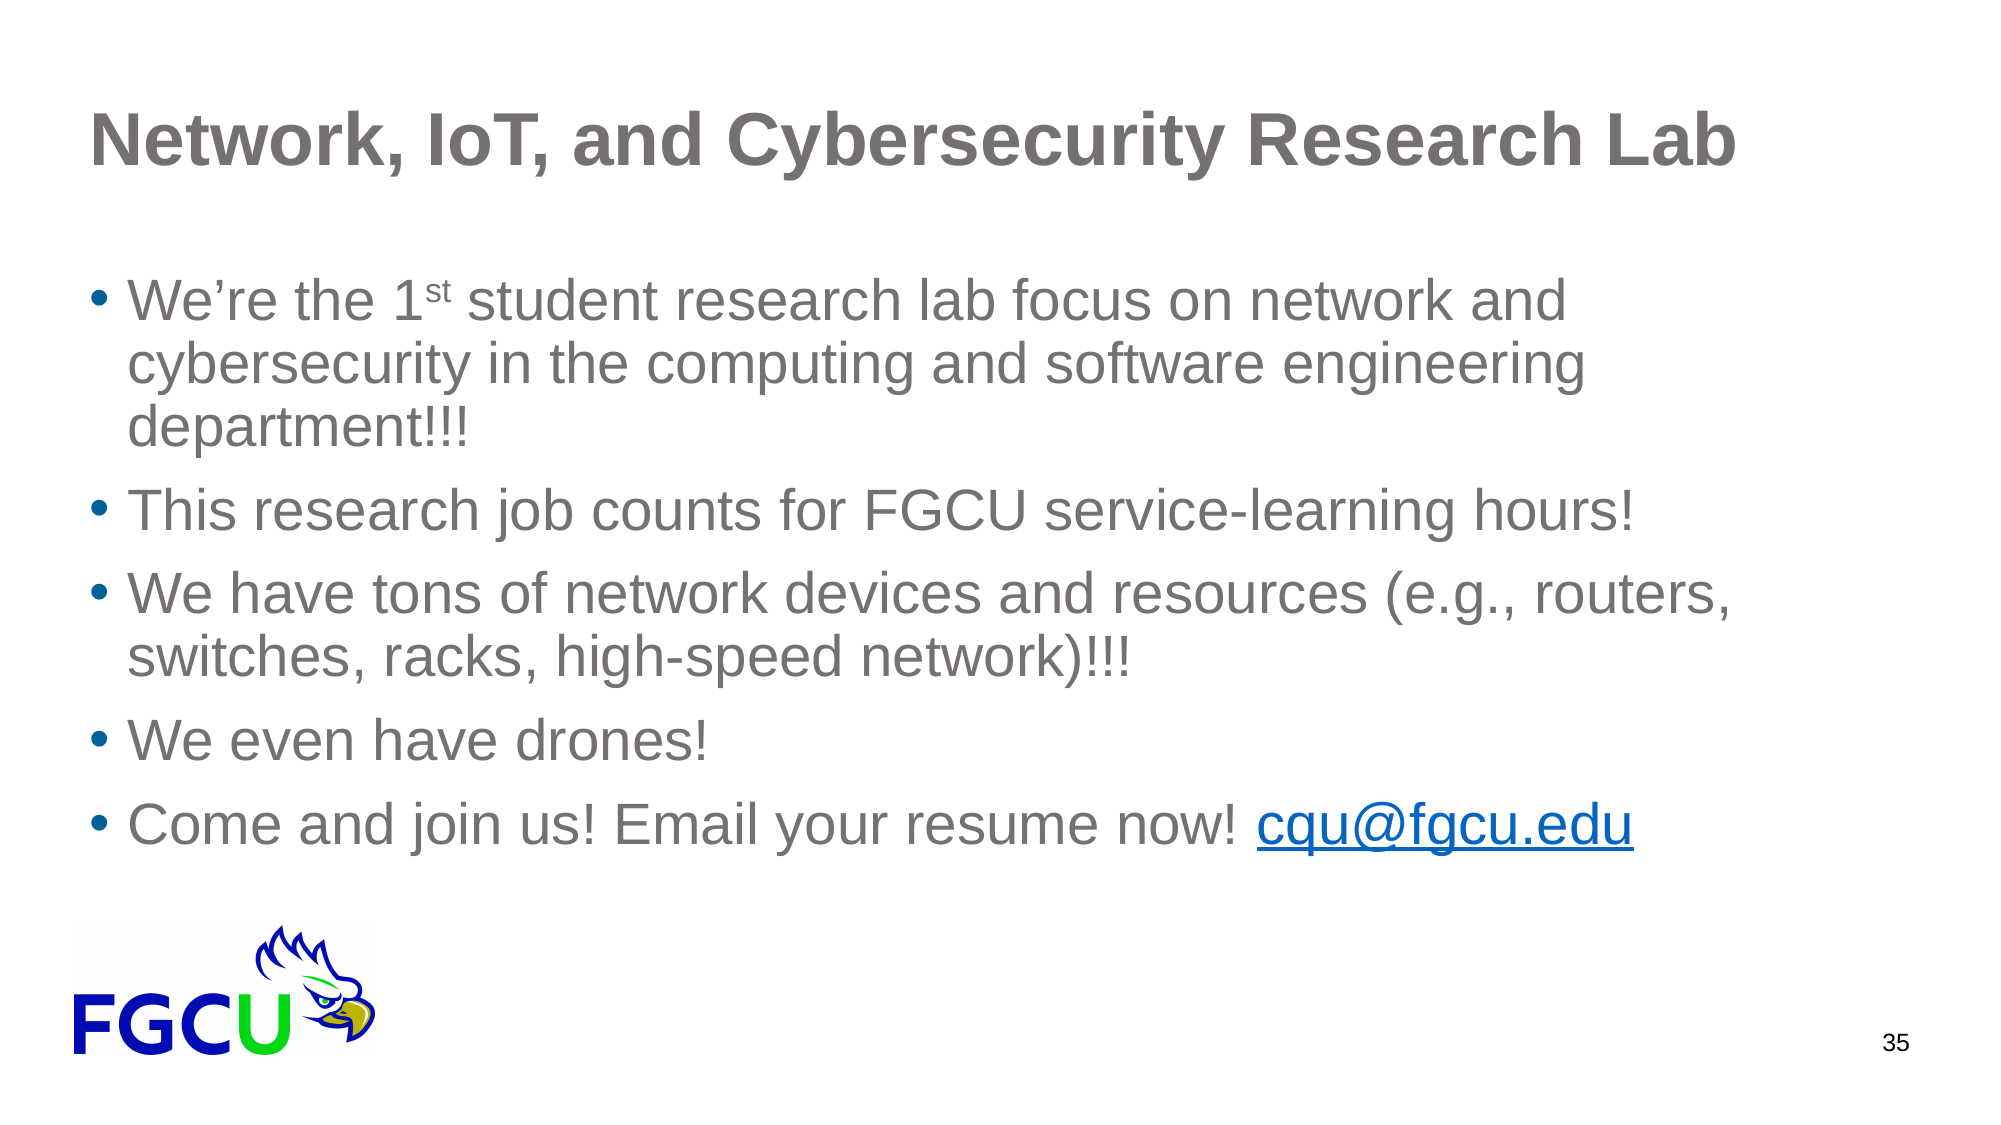

# Network, IoT, and Cybersecurity Research Lab
We’re the 1st student research lab focus on network and cybersecurity in the computing and software engineering department!!!
This research job counts for FGCU service-learning hours!
We have tons of network devices and resources (e.g., routers, switches, racks, high-speed network)!!!
We even have drones!
Come and join us! Email your resume now! cqu@fgcu.edu
35